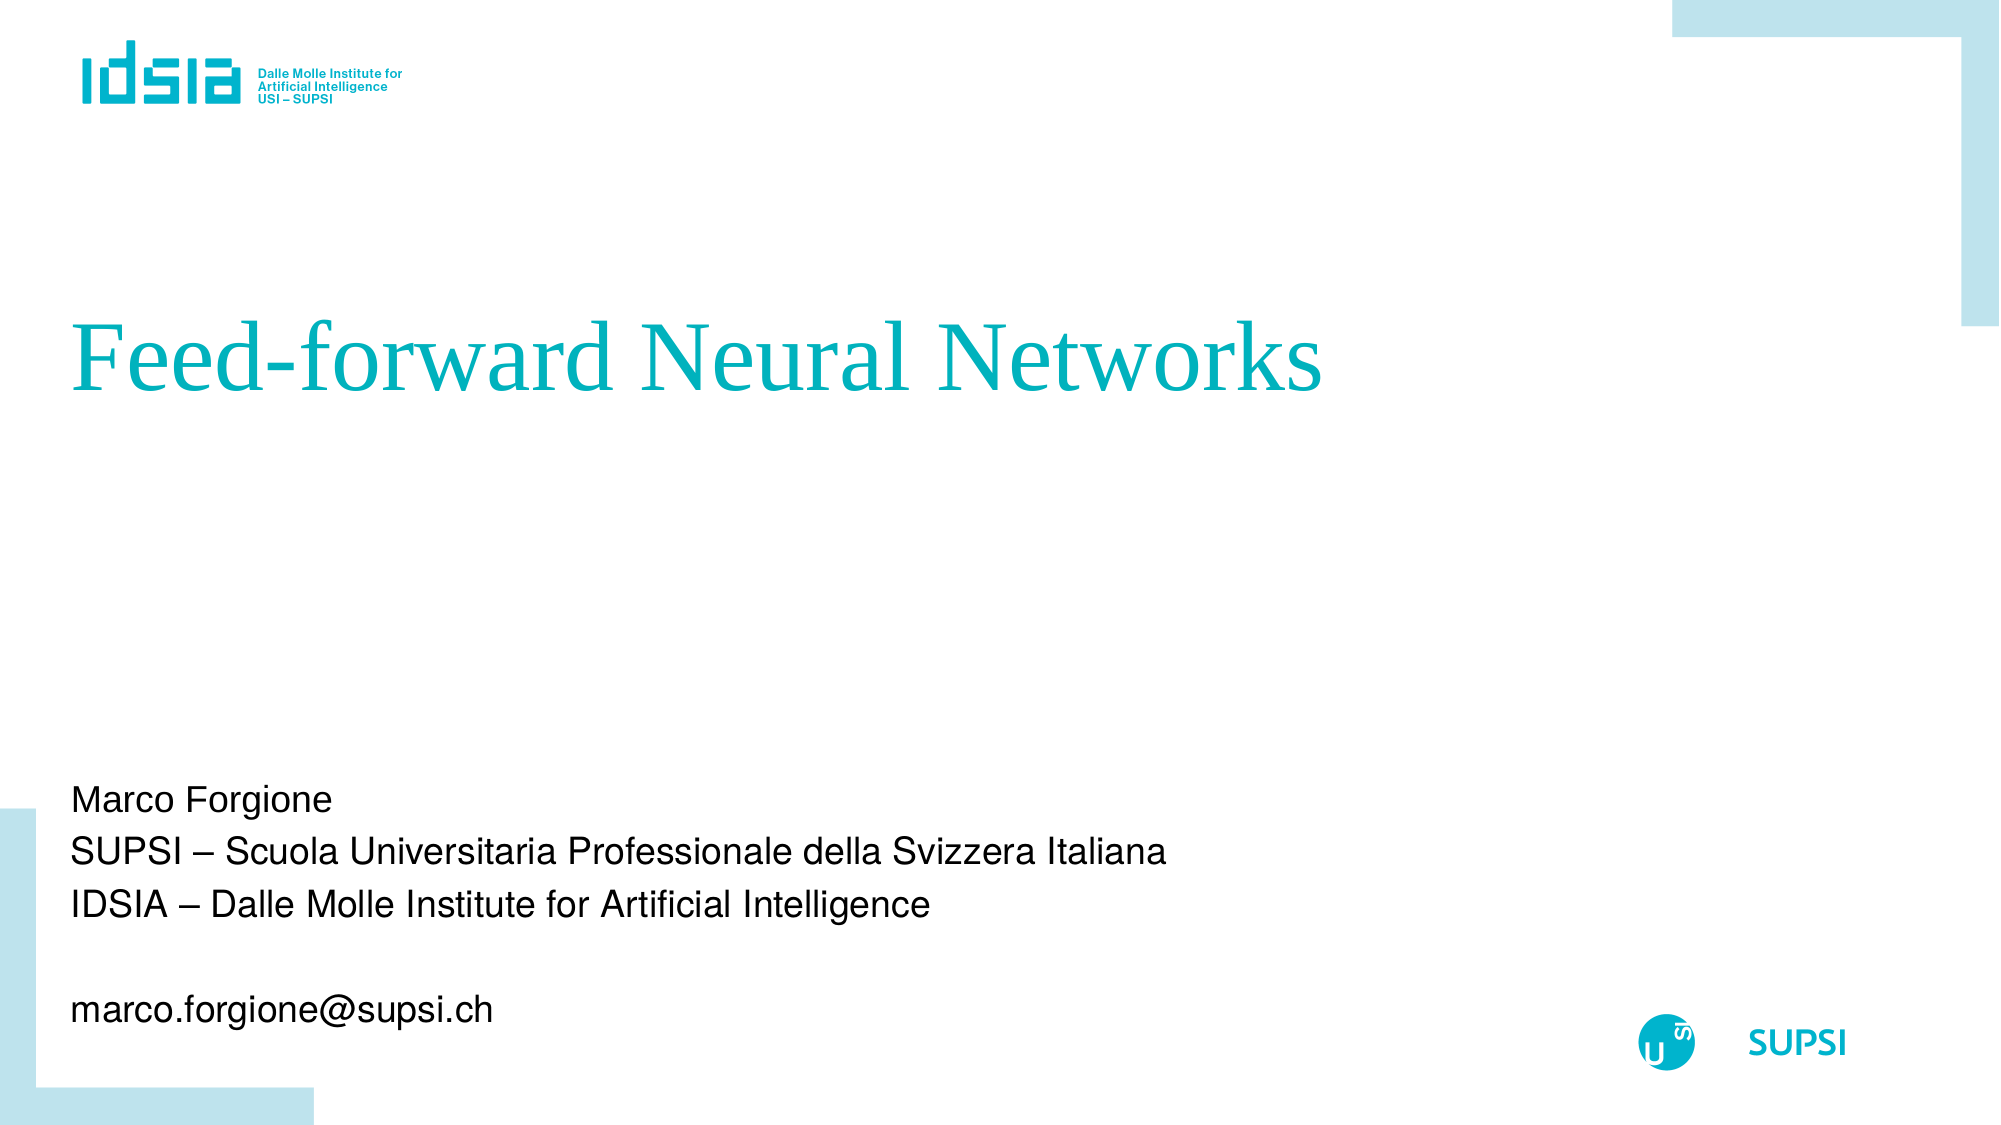

# Feed-forward Neural Networks
Marco Forgione
SUPSI – Scuola Universitaria Professionale della Svizzera Italiana
IDSIA – Dalle Molle Institute for Artificial Intelligence

marco.forgione@supsi.ch